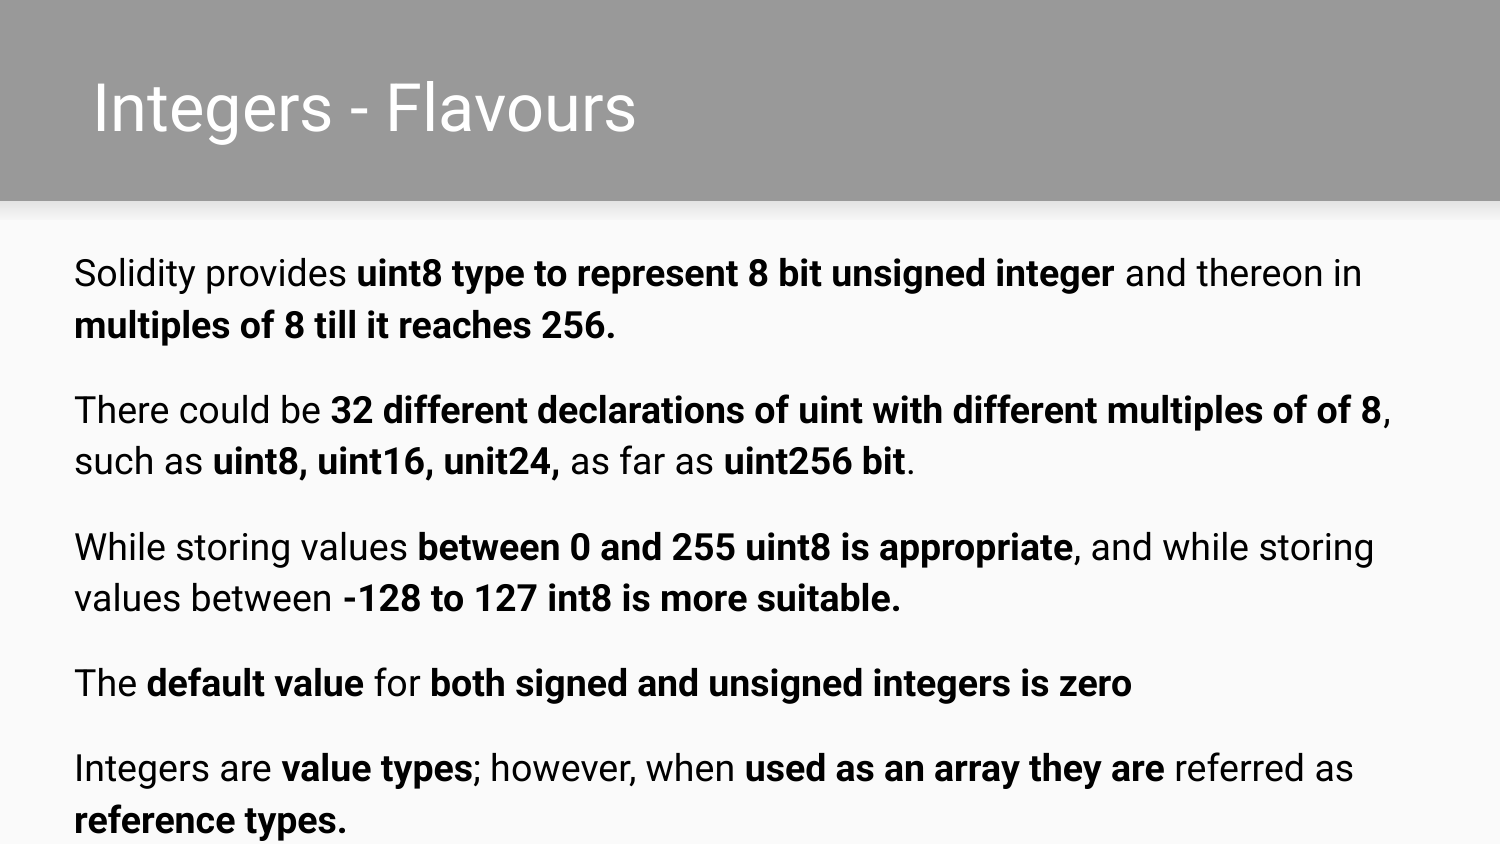

# Integers - Flavours
Solidity provides uint8 type to represent 8 bit unsigned integer and thereon in multiples of 8 till it reaches 256.
There could be 32 different declarations of uint with different multiples of of 8, such as uint8, uint16, unit24, as far as uint256 bit.
While storing values between 0 and 255 uint8 is appropriate, and while storing values between -128 to 127 int8 is more suitable.
The default value for both signed and unsigned integers is zero
Integers are value types; however, when used as an array they are referred as reference types.